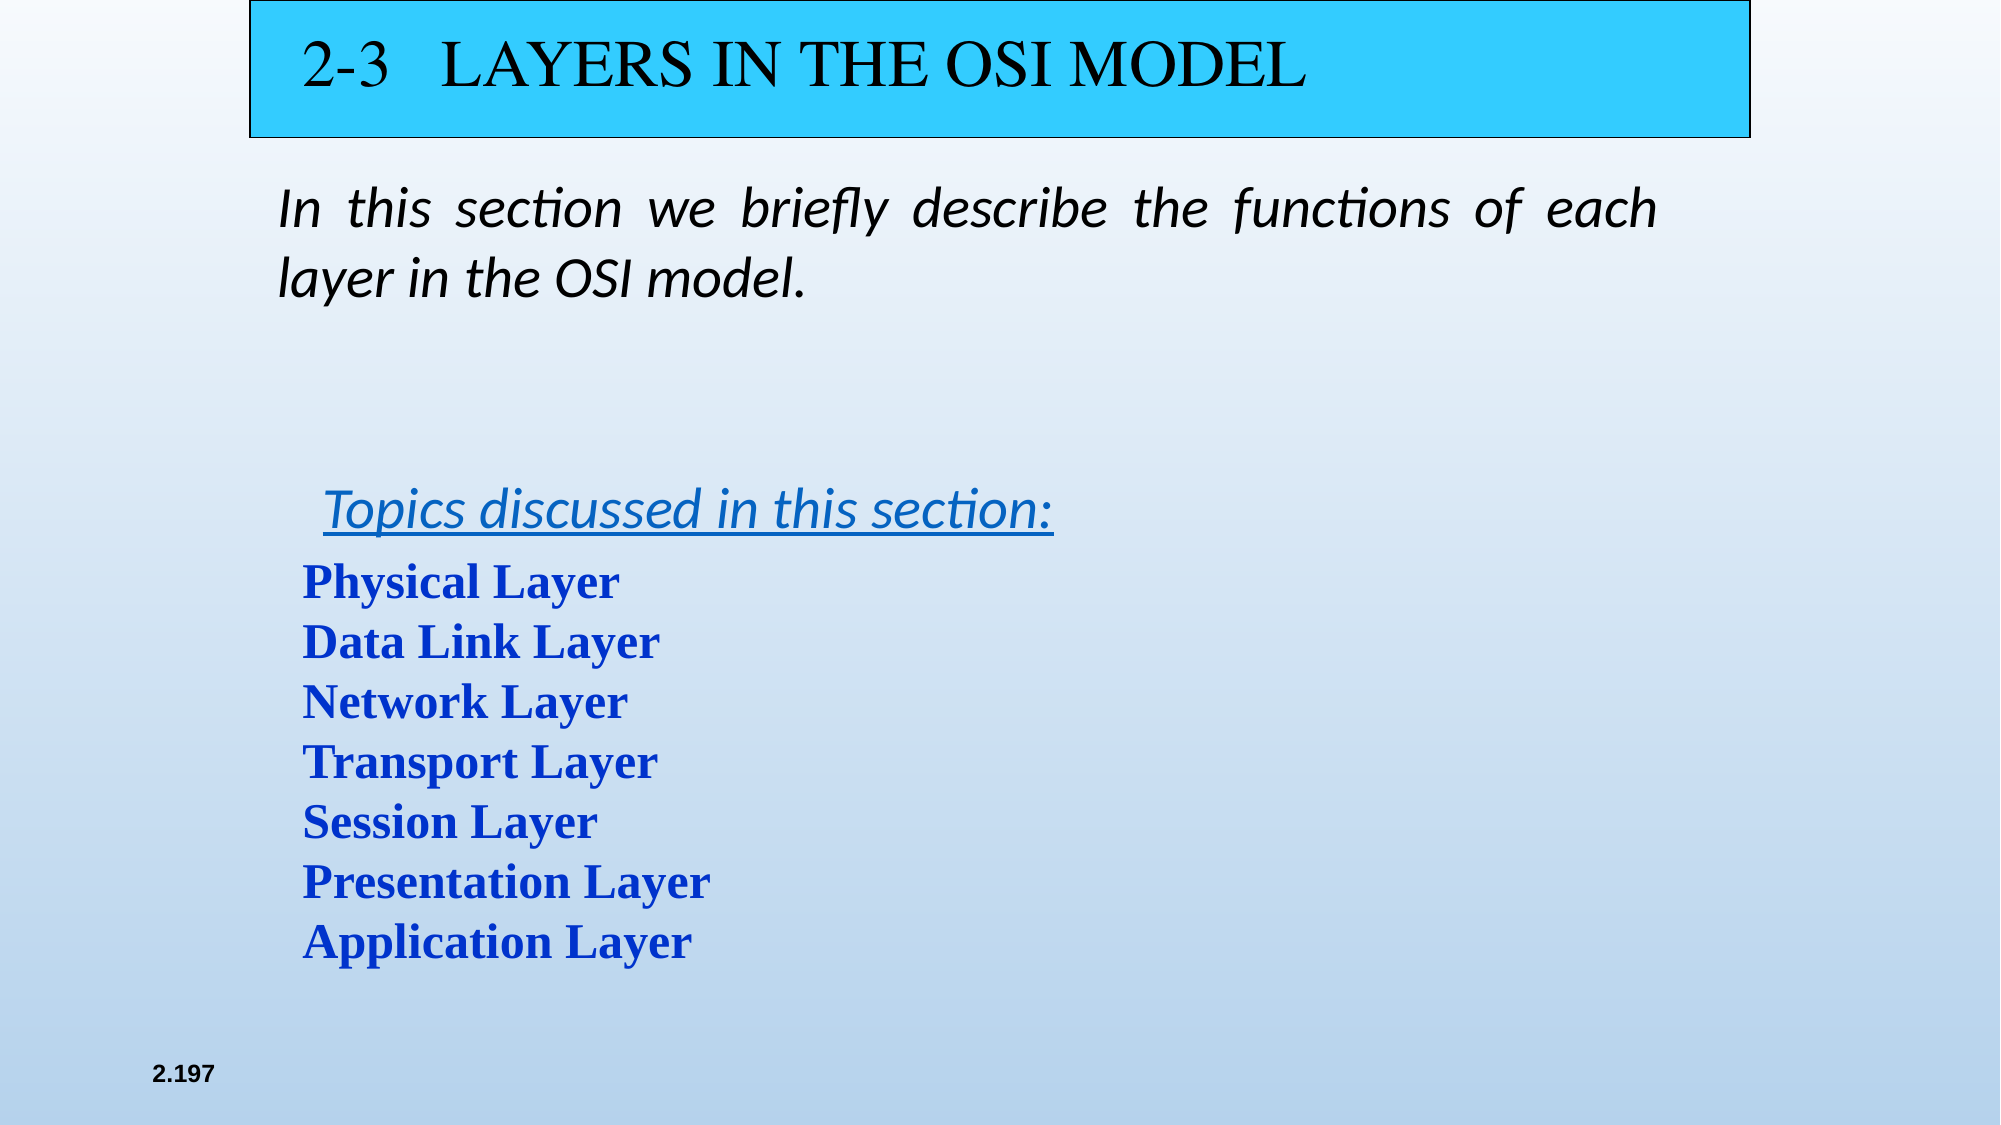

2-3   LAYERS IN THE OSI MODEL
In this section we briefly describe the functions of each layer in the OSI model.
Topics discussed in this section:
Physical Layer
Data Link Layer
Network Layer
Transport Layer
Session Layer
Presentation Layer
Application Layer
2.197